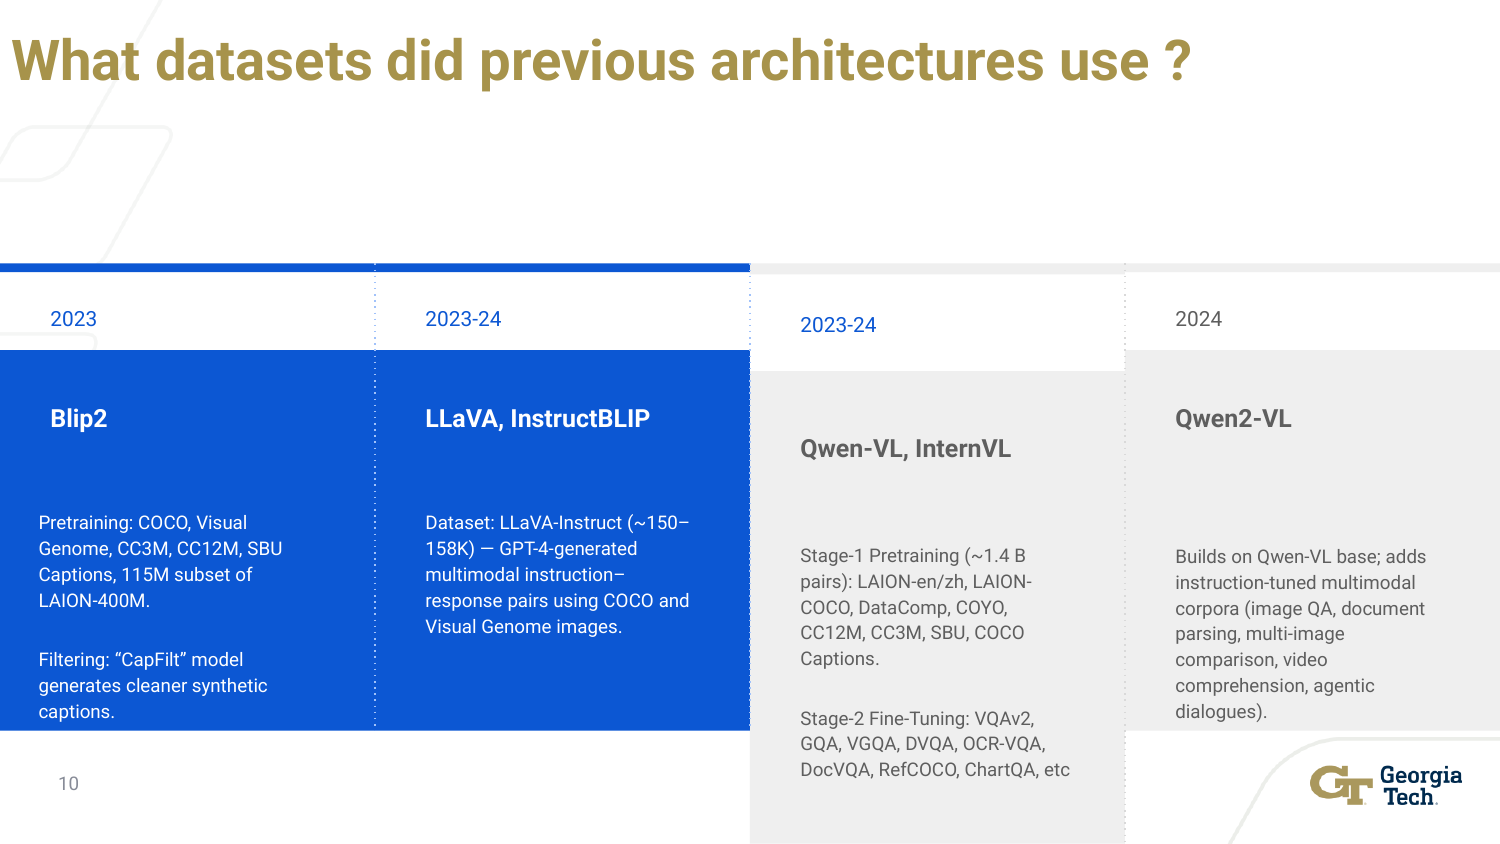

# What datasets did previous architectures use ?

2023
Blip2
Pretraining: COCO, Visual Genome, CC3M, CC12M, SBU Captions, 115M subset of LAION-400M.
Filtering: “CapFilt” model generates cleaner synthetic captions.

2023-24
LLaVA, InstructBLIP
Dataset: LLaVA-Instruct (~150–158K) — GPT-4-generated multimodal instruction–response pairs using COCO and Visual Genome images.

2024
Qwen2-VL
Builds on Qwen-VL base; adds instruction-tuned multimodal corpora (image QA, document parsing, multi-image comparison, video comprehension, agentic dialogues).

2023-24

Qwen-VL, InternVL
Stage-1 Pretraining (~1.4 B pairs): LAION-en/zh, LAION-COCO, DataComp, COYO, CC12M, CC3M, SBU, COCO Captions.
Stage-2 Fine-Tuning: VQAv2, GQA, VGQA, DVQA, OCR-VQA, DocVQA, RefCOCO, ChartQA, etc

10